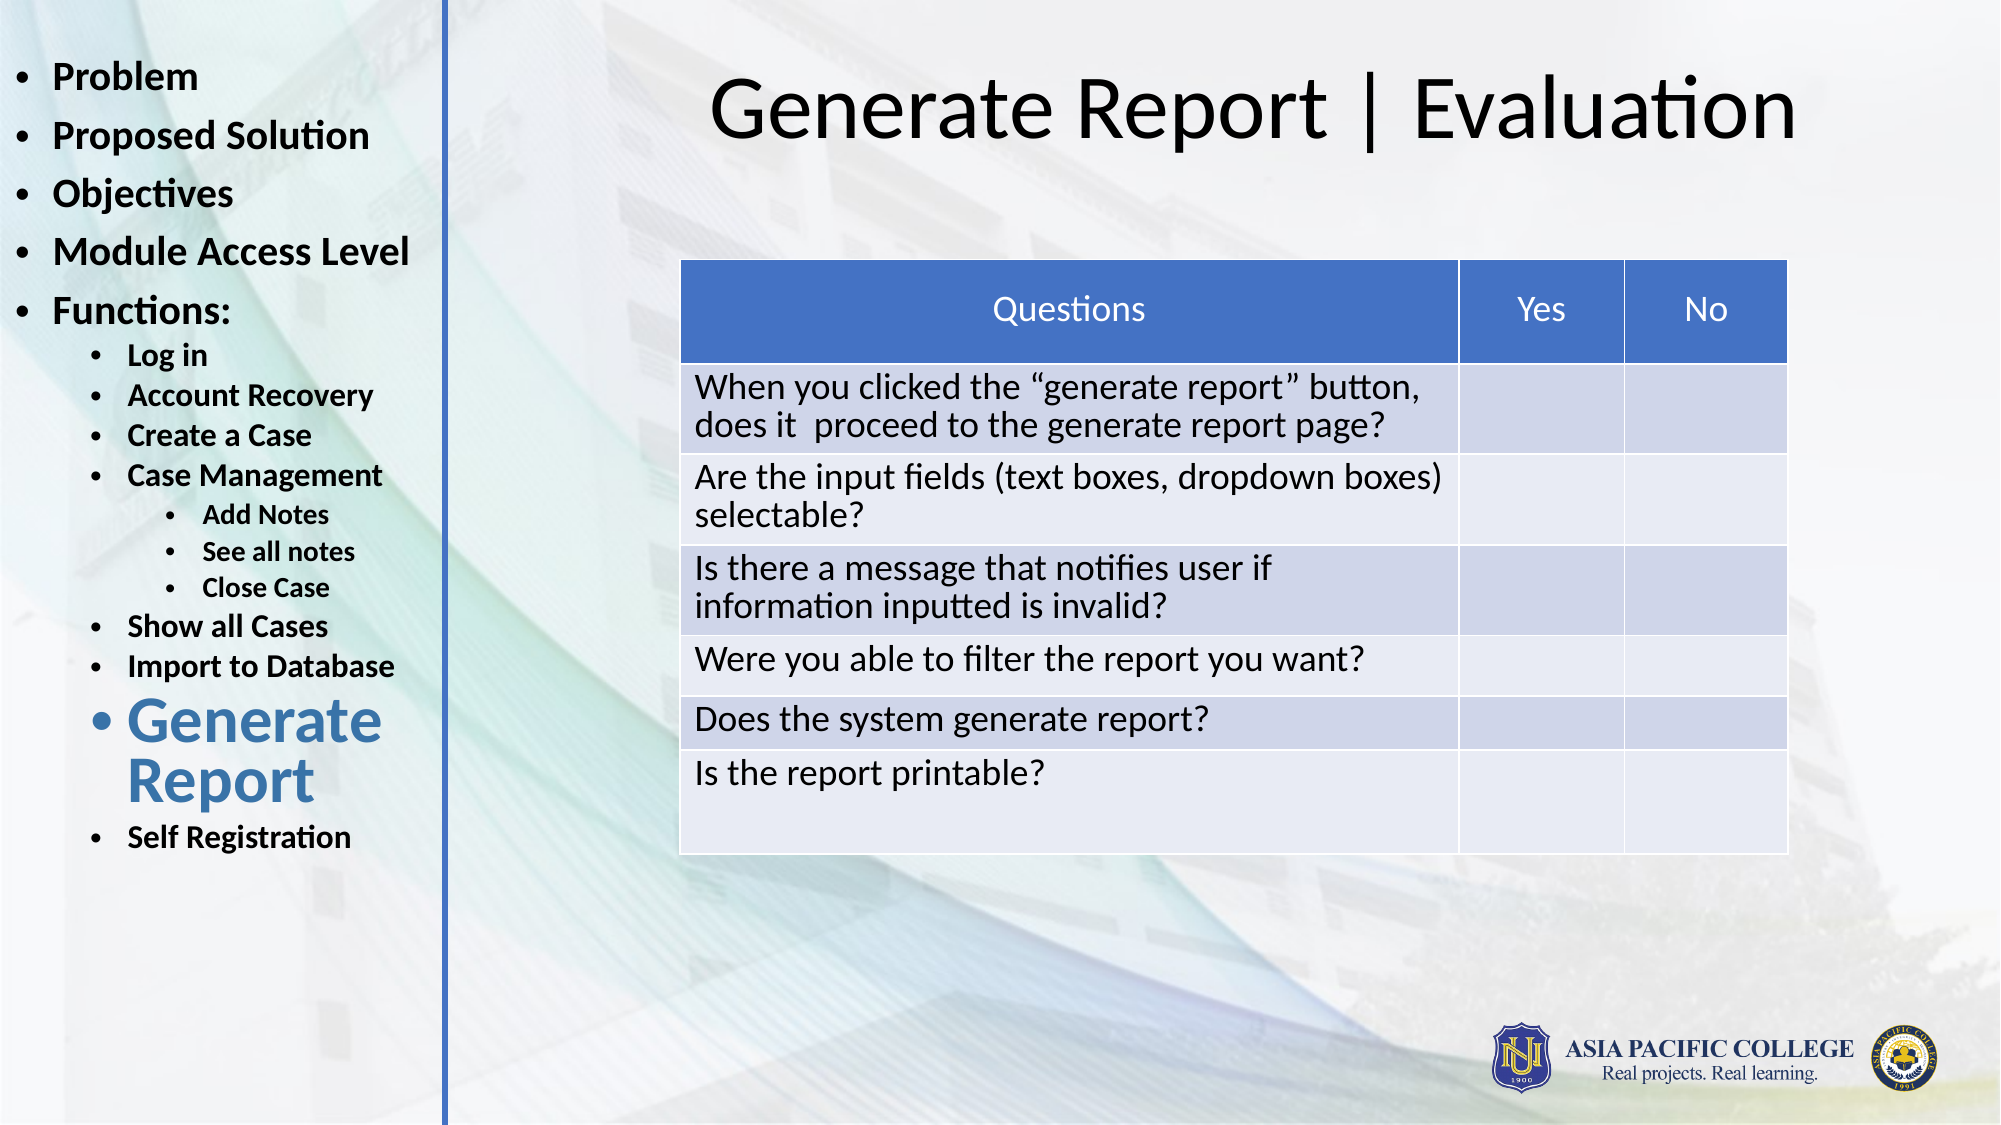

# Generate Report | Evaluation
Problem
Proposed Solution
Objectives
Module Access Level
Functions:
Log in
Account Recovery
Create a Case
Case Management
Add Notes
See all notes
Close Case
Show all Cases
Import to Database
Generate Report
Self Registration

| Questions | Yes | No |
| --- | --- | --- |
| When you clicked the “generate report” button, does it proceed to the generate report page? |  |  |
| Are the input fields (text boxes, dropdown boxes) selectable? |  |  |
| Is there a message that notifies user if information inputted is invalid? |  |  |
| Were you able to filter the report you want? |  |  |
| Does the system generate report? |  |  |
| Is the report printable? |  |  |